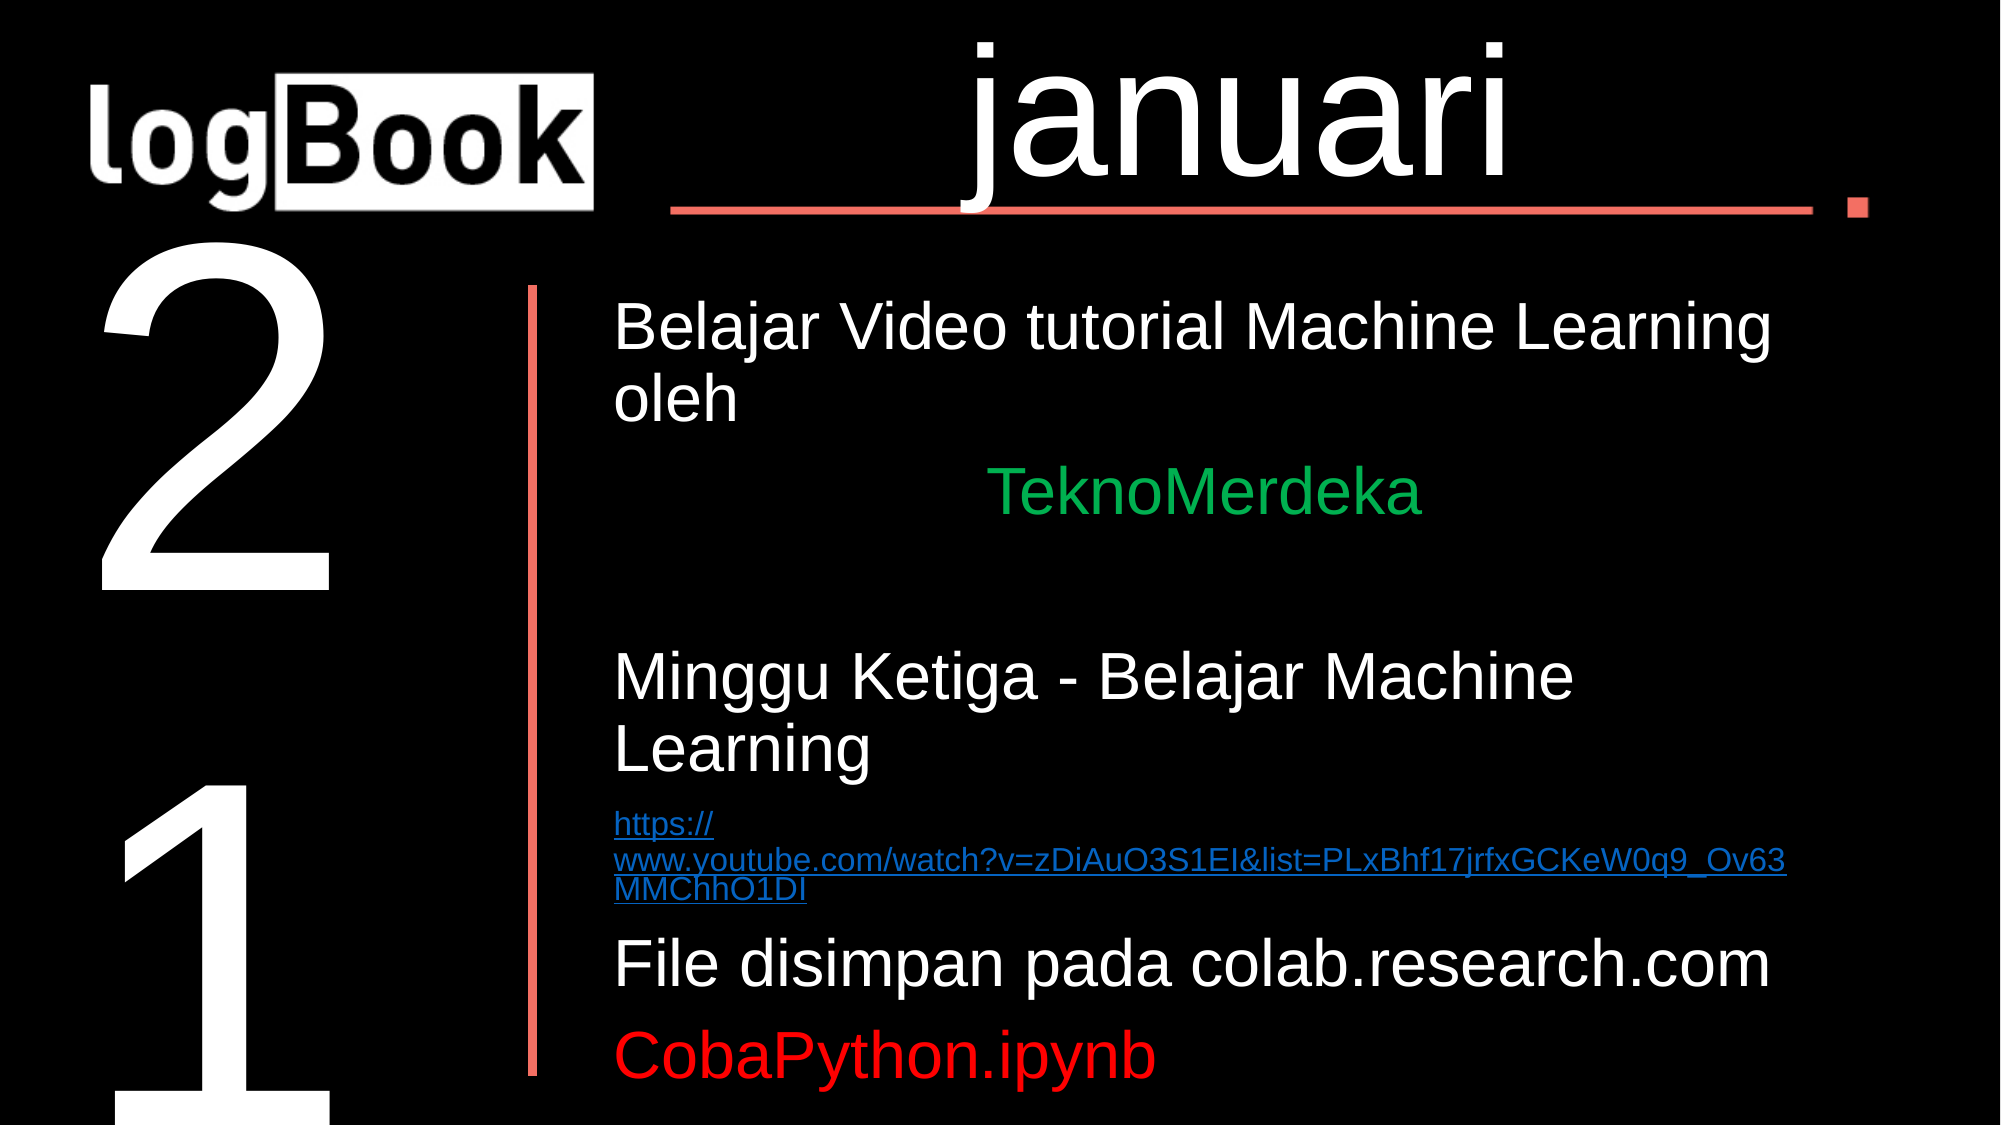

januari

21
Belajar Video tutorial Machine Learning oleh
TeknoMerdeka

Minggu Ketiga - Belajar Machine Learning
https://www.youtube.com/watch?v=zDiAuO3S1EI&list=PLxBhf17jrfxGCKeW0q9_Ov63MMChhO1DI
File disimpan pada colab.research.com
CobaPython.ipynb